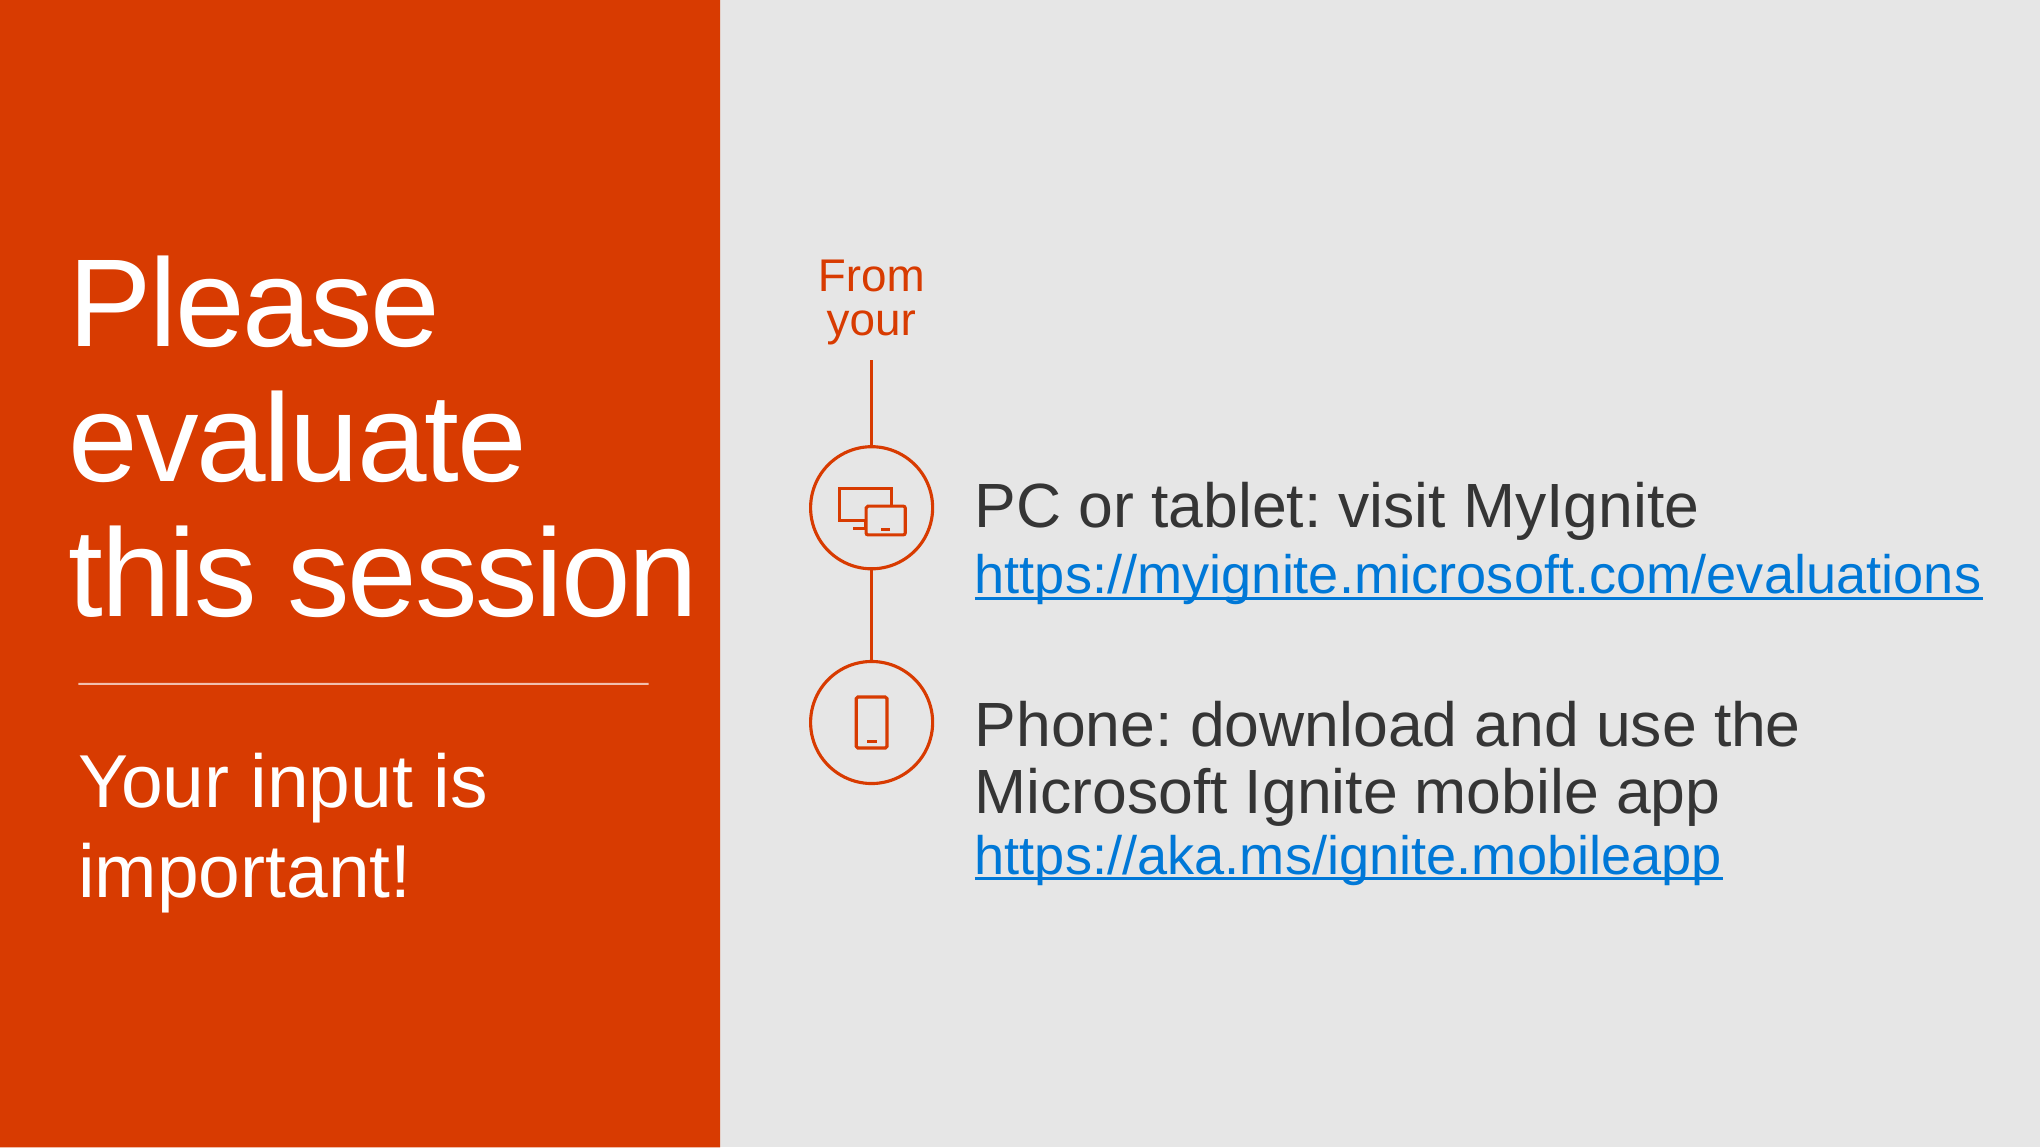

# Please evaluate this session
From
your
Please expand notes window at bottom of slide and read.
Then Delete this text box.

PC or tablet: visit MyIgnite https://myignite.microsoft.com/evaluations

Phone: download and use the
Microsoft Ignite mobile app https://aka.ms/ignite.mobileapp
Your input is important!